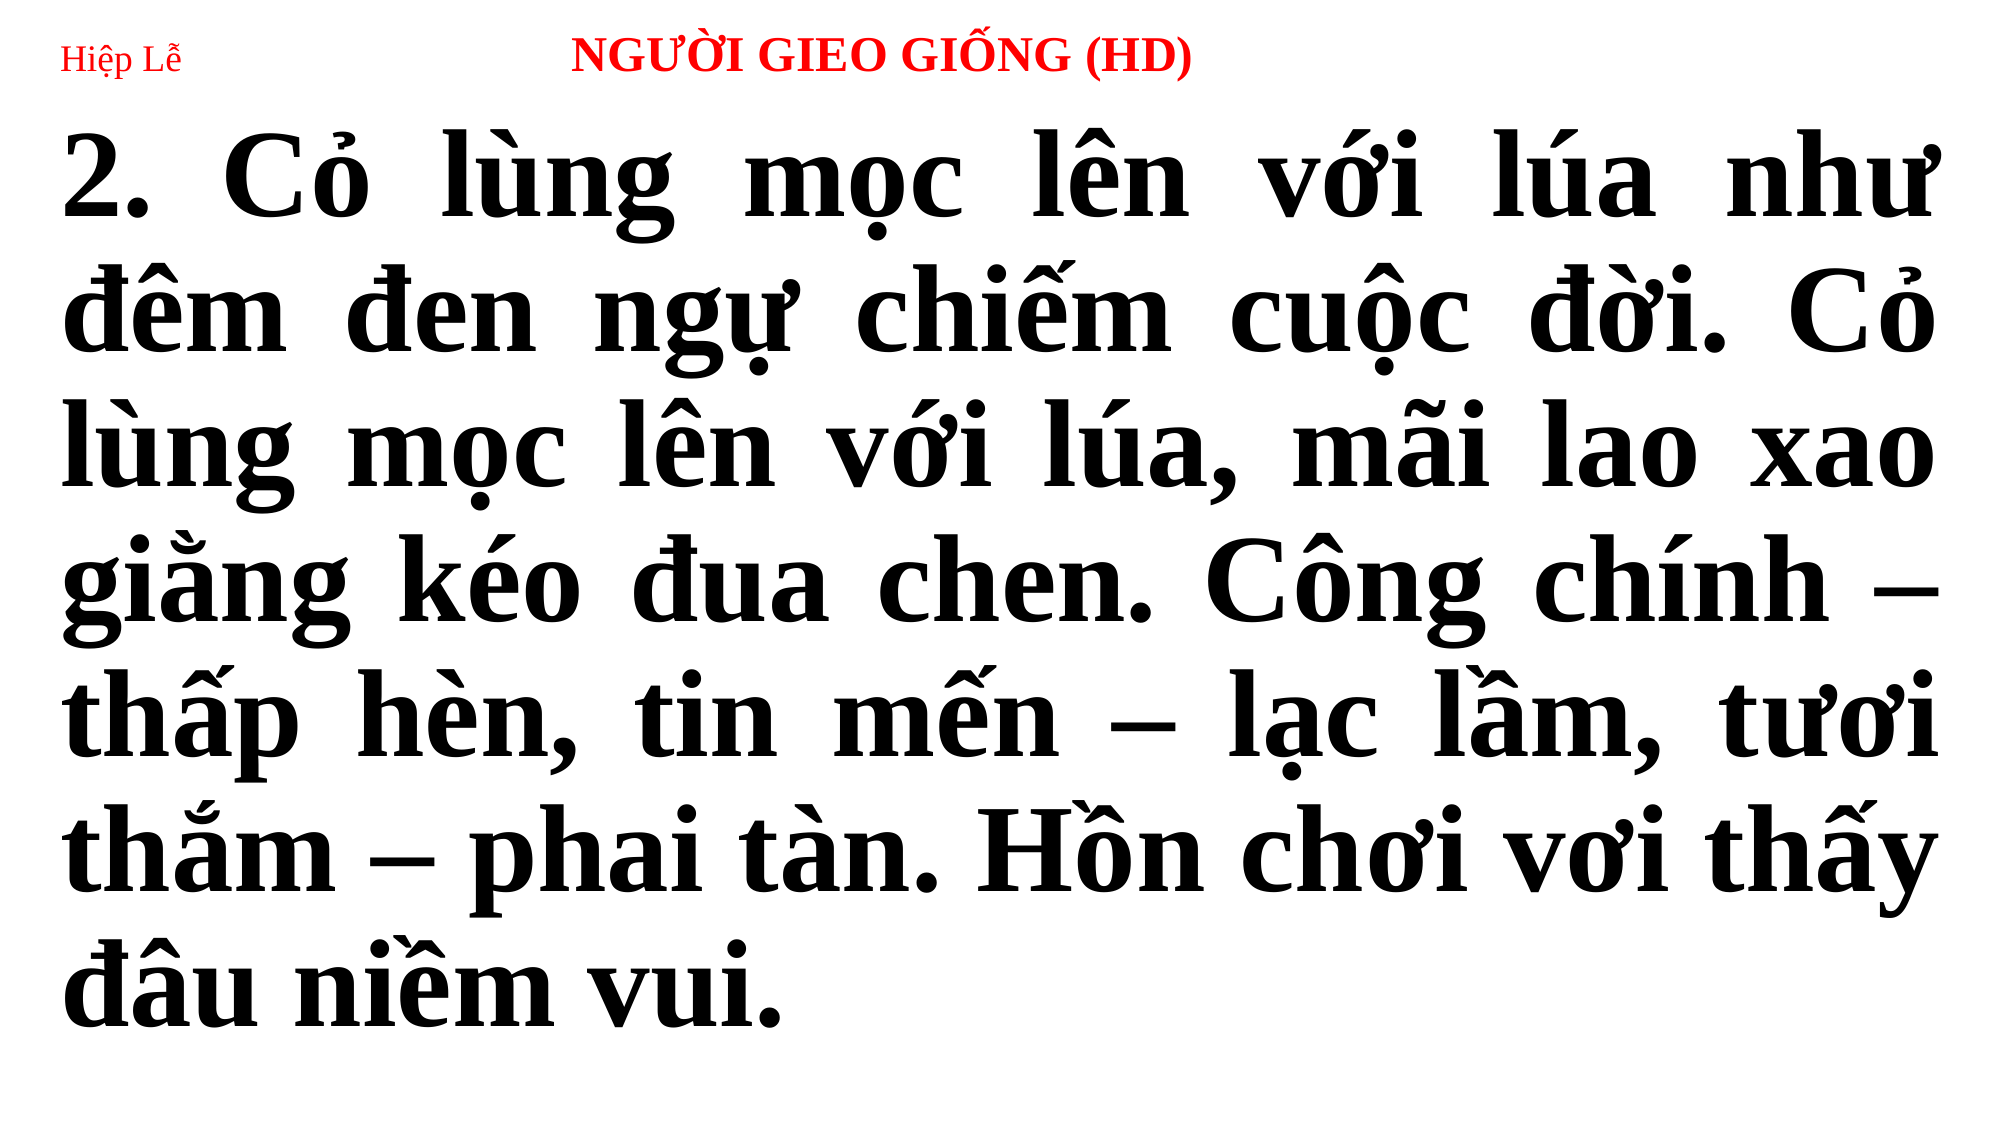

# Hiệp Lễ                                         NGƯỜI GIEO GIỐNG (HD)
2. Cỏ lùng mọc lên với lúa như đêm đen ngự chiếm cuộc đời. Cỏ lùng mọc lên với lúa, mãi lao xao giằng kéo đua chen. Công chính – thấp hèn, tin mến – lạc lầm, tươi thắm – phai tàn. Hồn chơi vơi thấy đâu niềm vui.